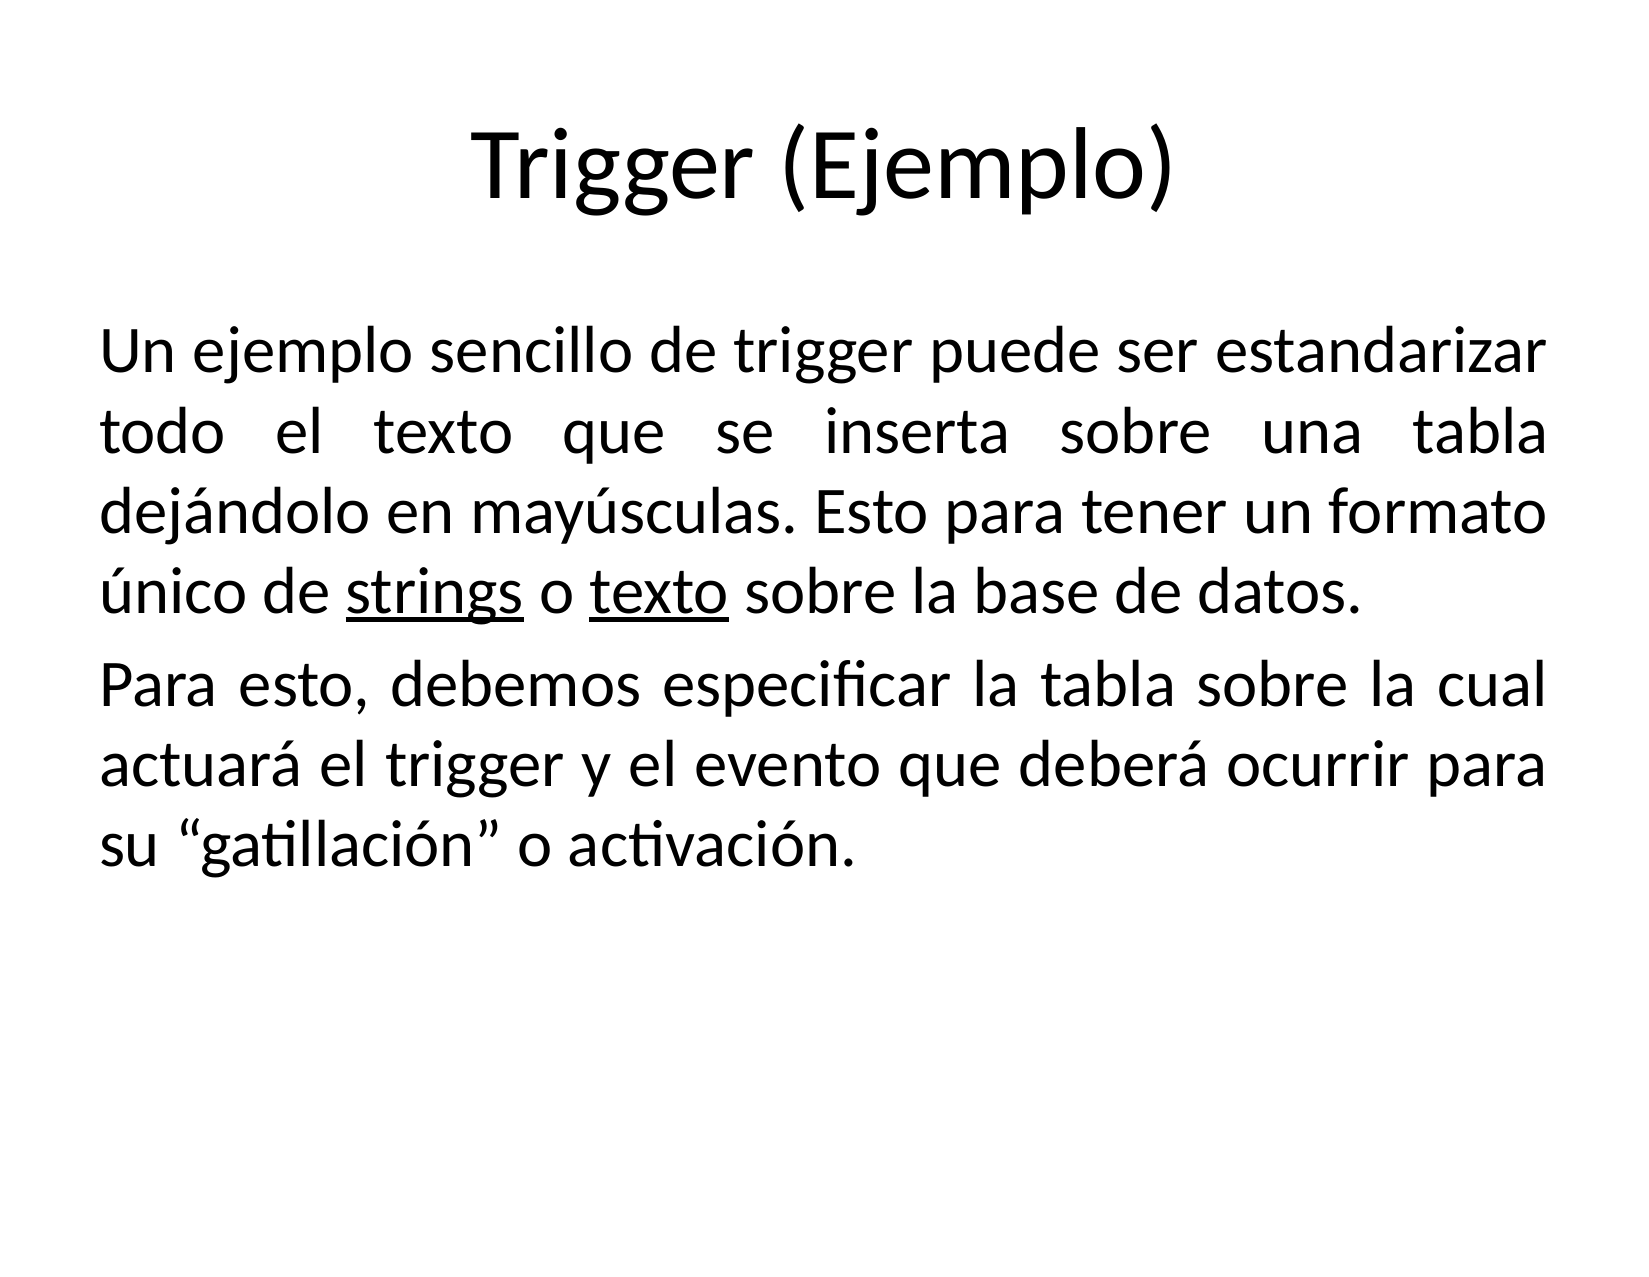

# Trigger (Ejemplo)
Un ejemplo sencillo de trigger puede ser estandarizar todo el texto que se inserta sobre una tabla dejándolo en mayúsculas. Esto para tener un formato único de strings o texto sobre la base de datos.
Para esto, debemos especificar la tabla sobre la cual actuará el trigger y el evento que deberá ocurrir para su “gatillación” o activación.